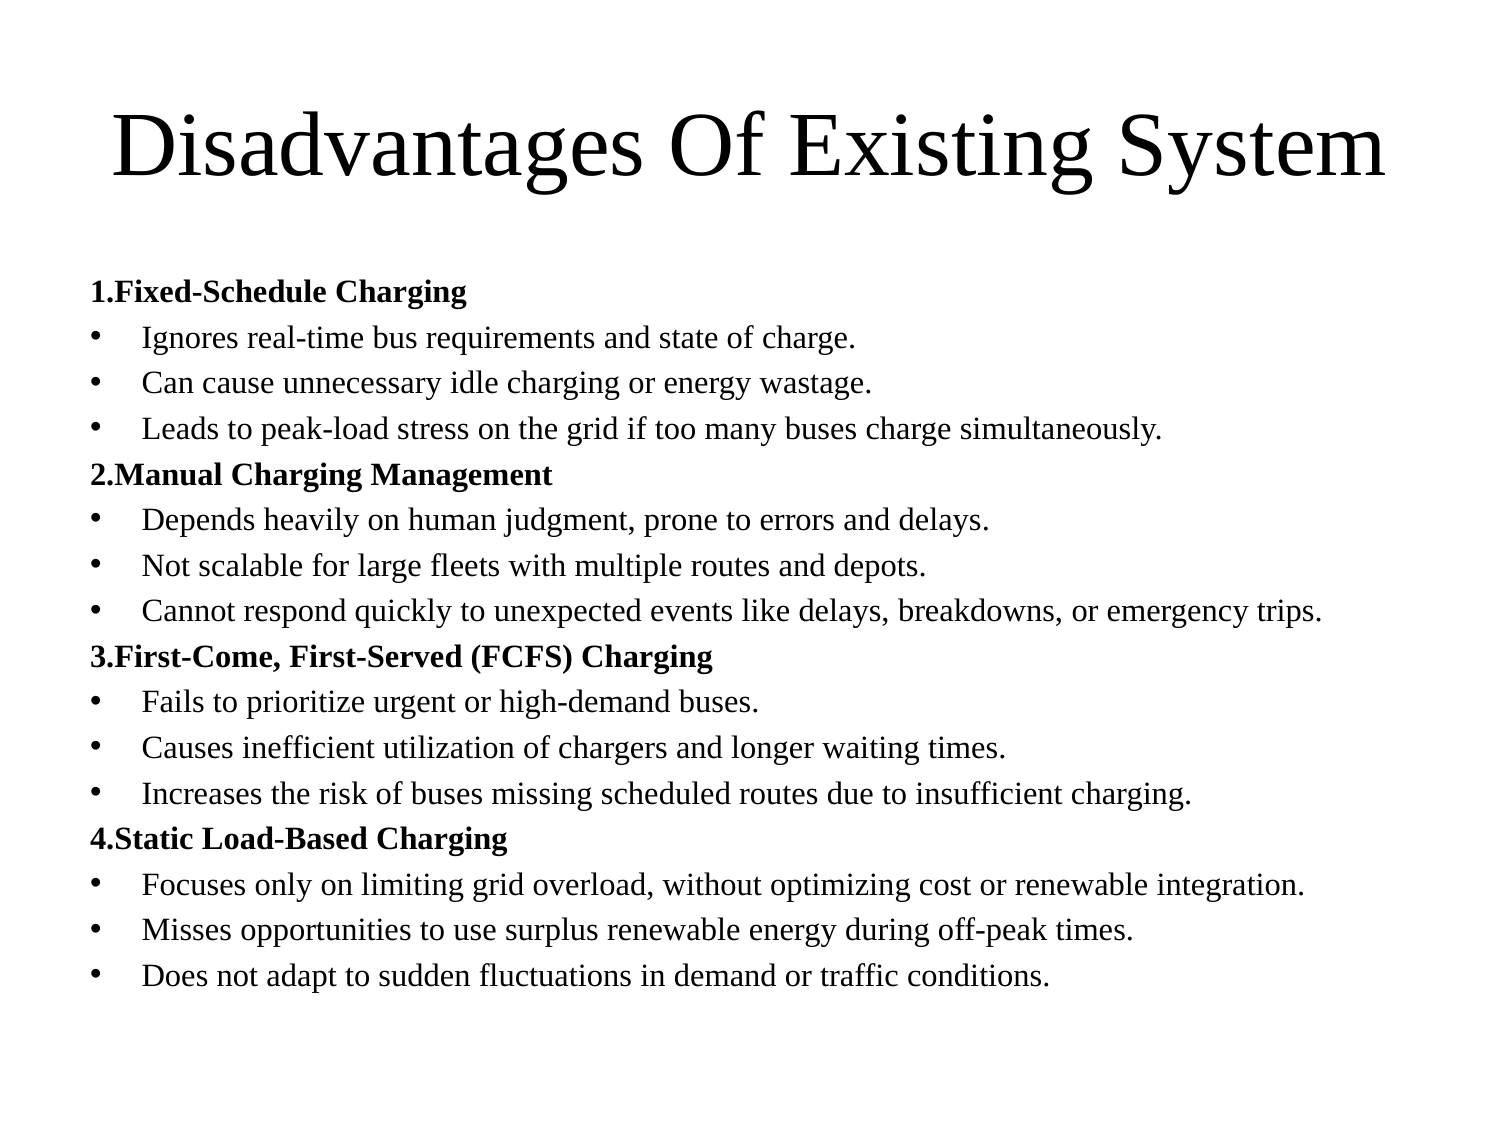

# Disadvantages Of Existing System
1.Fixed-Schedule Charging
Ignores real-time bus requirements and state of charge.
Can cause unnecessary idle charging or energy wastage.
Leads to peak-load stress on the grid if too many buses charge simultaneously.
2.Manual Charging Management
Depends heavily on human judgment, prone to errors and delays.
Not scalable for large fleets with multiple routes and depots.
Cannot respond quickly to unexpected events like delays, breakdowns, or emergency trips.
3.First-Come, First-Served (FCFS) Charging
Fails to prioritize urgent or high-demand buses.
Causes inefficient utilization of chargers and longer waiting times.
Increases the risk of buses missing scheduled routes due to insufficient charging.
4.Static Load-Based Charging
Focuses only on limiting grid overload, without optimizing cost or renewable integration.
Misses opportunities to use surplus renewable energy during off-peak times.
Does not adapt to sudden fluctuations in demand or traffic conditions.